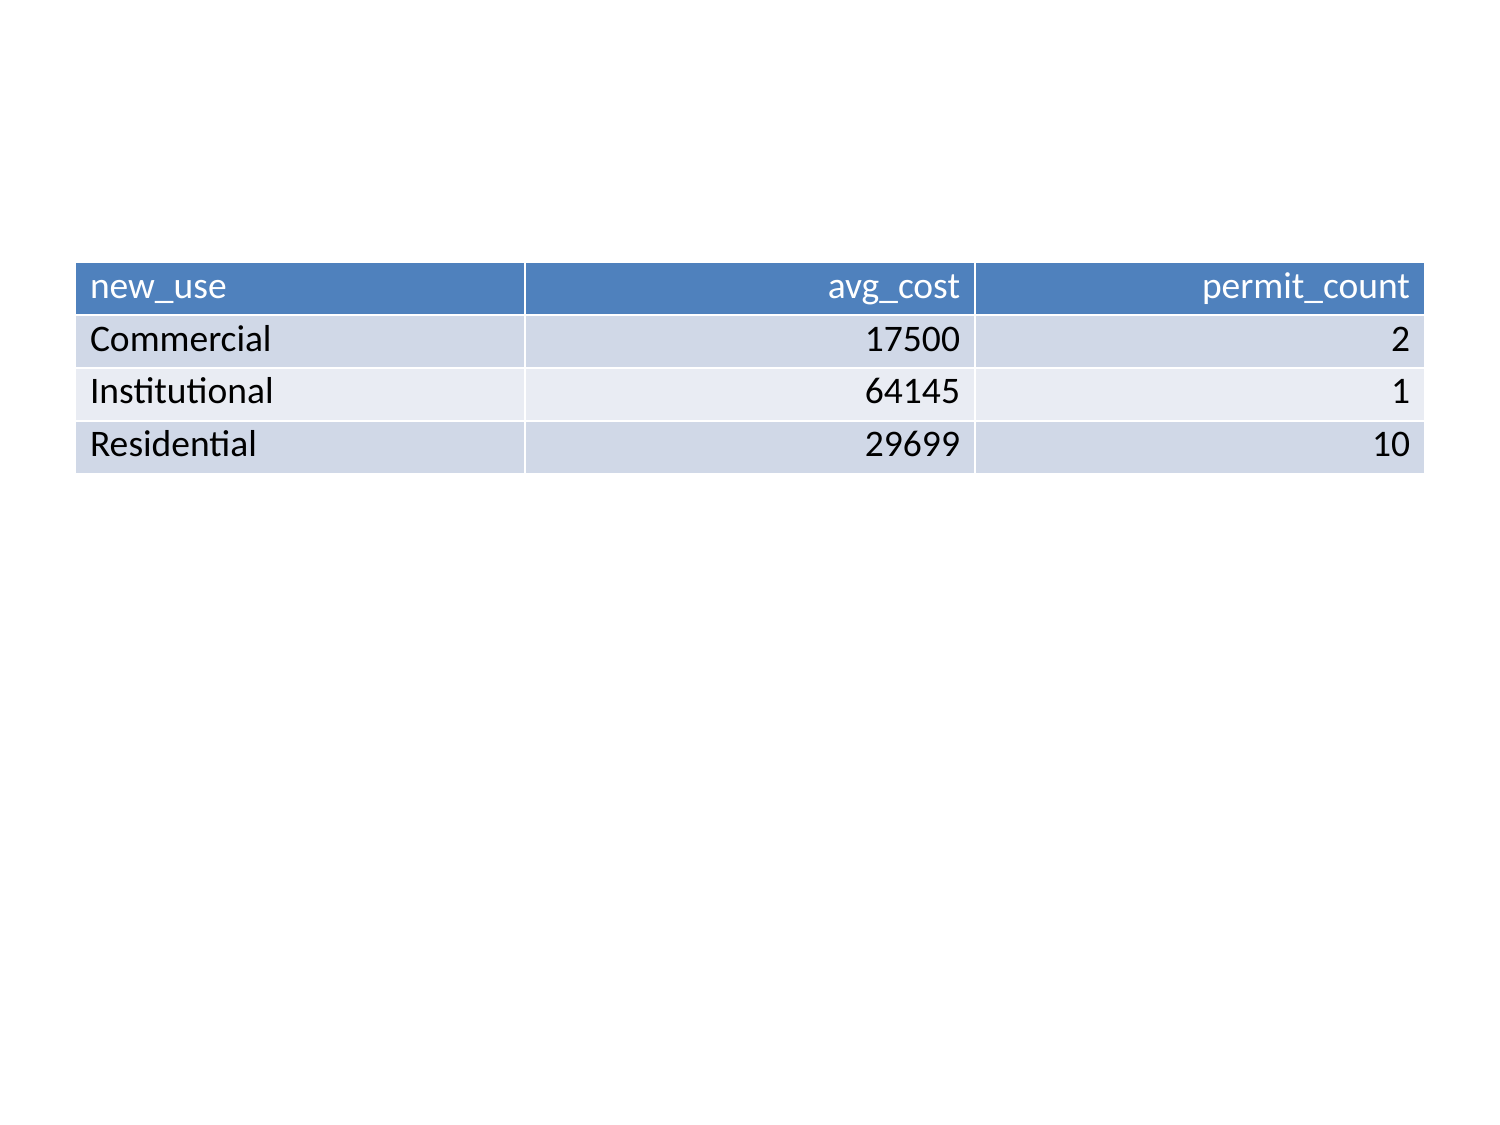

| new\_use | avg\_cost | permit\_count |
| --- | --- | --- |
| Commercial | 17500 | 2 |
| Institutional | 64145 | 1 |
| Residential | 29699 | 10 |